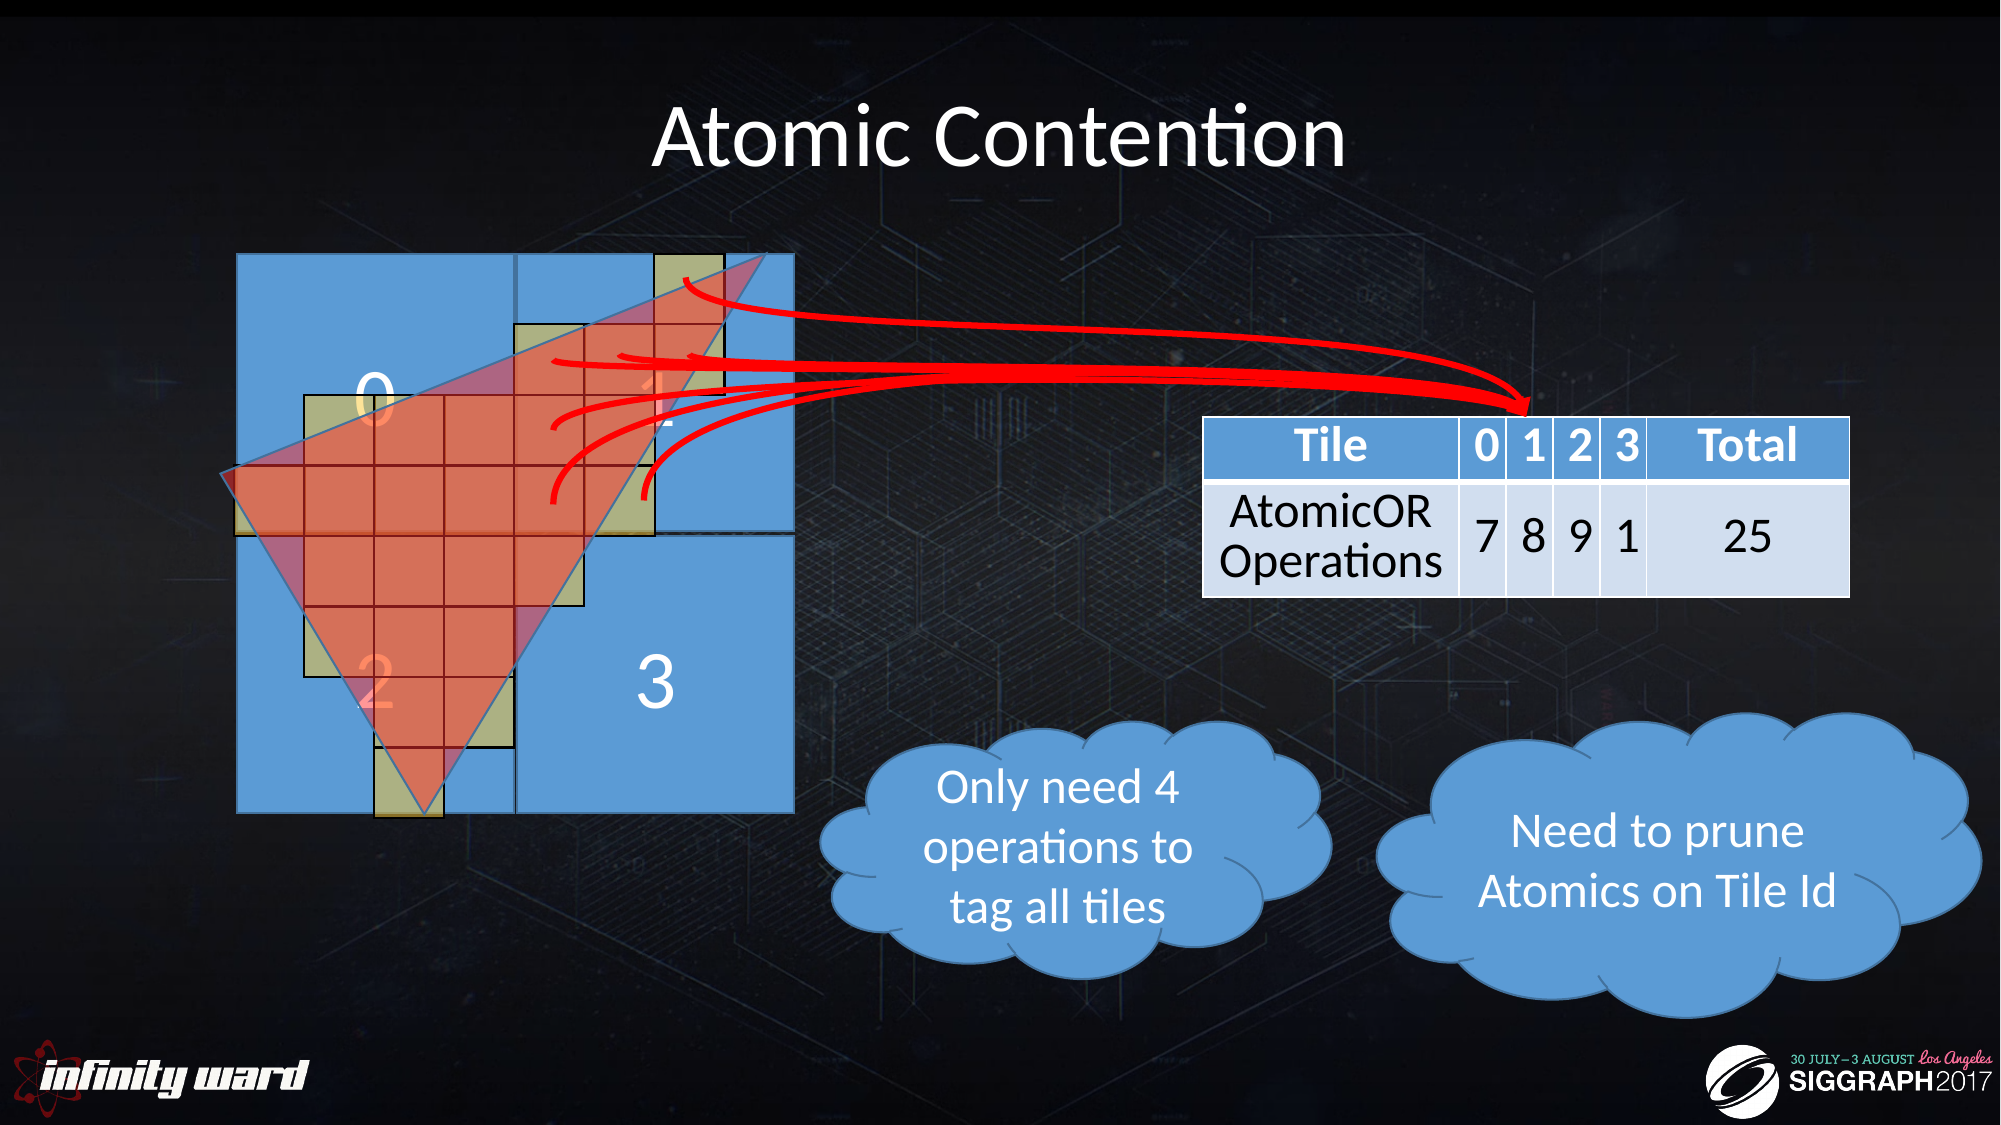

# Atomic Contention

0
1
| Tile | 0 | 1 | 2 | 3 | Total |
| --- | --- | --- | --- | --- | --- |
| AtomicOR Operations | 7 | 8 | 9 | 1 | 25 |
2
3
Need to prune Atomics on Tile Id
Only need 4 operations to tag all tiles